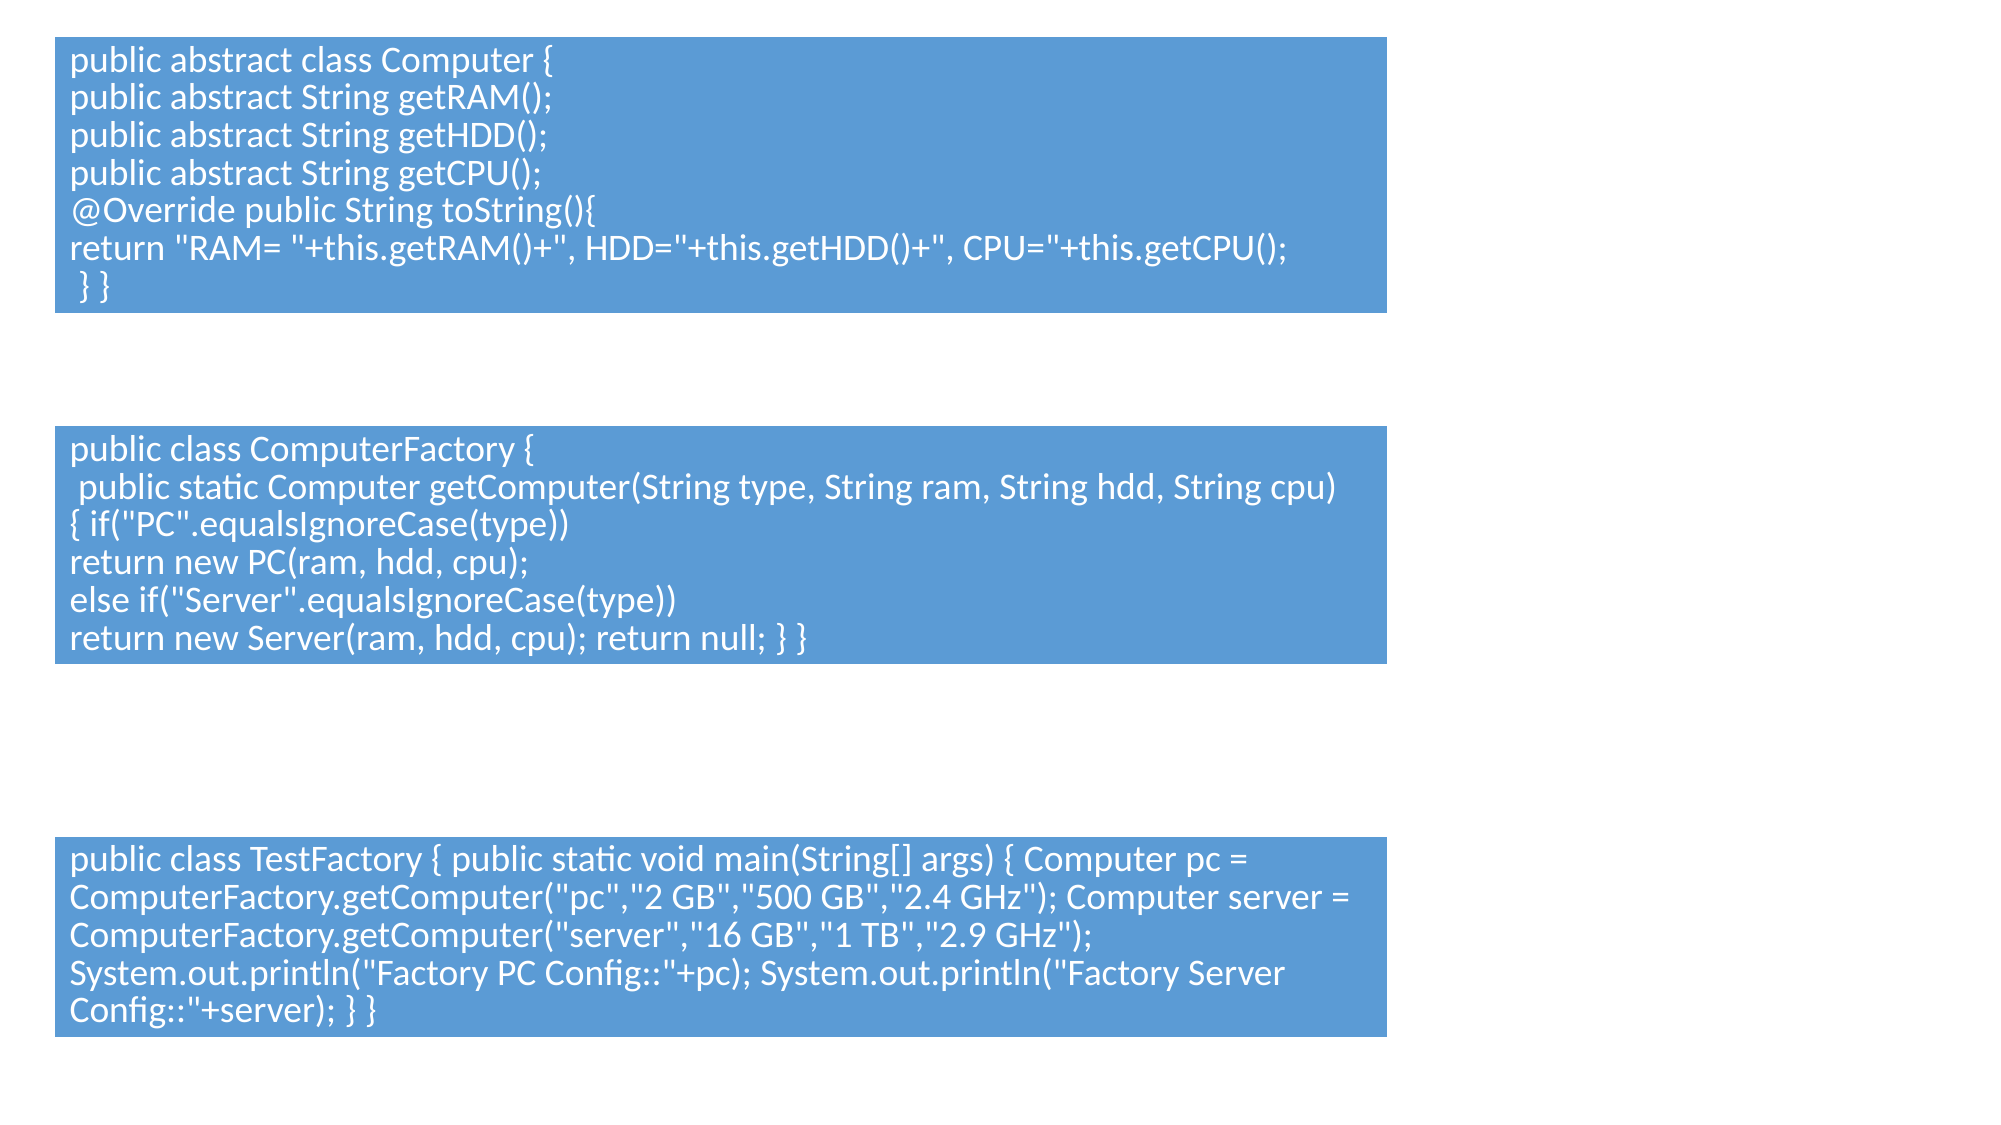

| public abstract class Computer { public abstract String getRAM(); public abstract String getHDD(); public abstract String getCPU(); @Override public String toString(){ return "RAM= "+this.getRAM()+", HDD="+this.getHDD()+", CPU="+this.getCPU(); } } |
| --- |
| public class ComputerFactory { public static Computer getComputer(String type, String ram, String hdd, String cpu){ if("PC".equalsIgnoreCase(type)) return new PC(ram, hdd, cpu); else if("Server".equalsIgnoreCase(type)) return new Server(ram, hdd, cpu); return null; } } |
| --- |
| public class TestFactory { public static void main(String[] args) { Computer pc = ComputerFactory.getComputer("pc","2 GB","500 GB","2.4 GHz"); Computer server = ComputerFactory.getComputer("server","16 GB","1 TB","2.9 GHz"); System.out.println("Factory PC Config::"+pc); System.out.println("Factory Server Config::"+server); } } |
| --- |